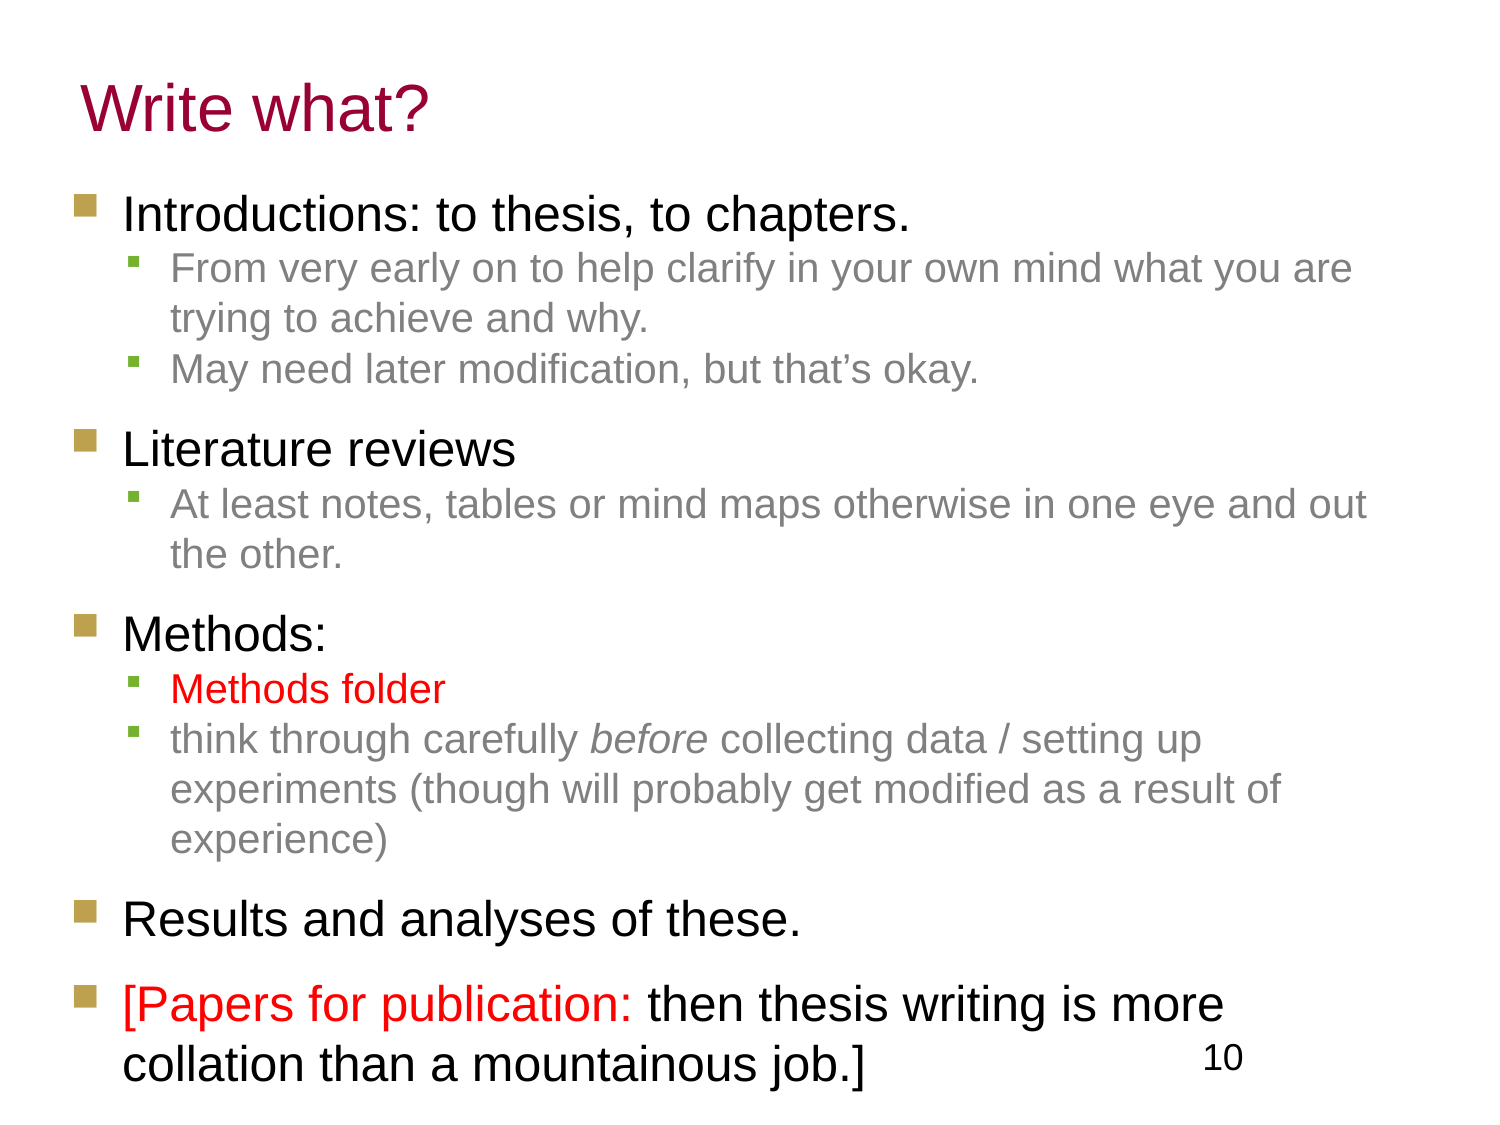

Write what?
Introductions: to thesis, to chapters.
From very early on to help clarify in your own mind what you are trying to achieve and why.
May need later modification, but that’s okay.
Literature reviews
At least notes, tables or mind maps otherwise in one eye and out the other.
Methods:
Methods folder
think through carefully before collecting data / setting up experiments (though will probably get modified as a result of experience)
Results and analyses of these.
[Papers for publication: then thesis writing is more collation than a mountainous job.]
10